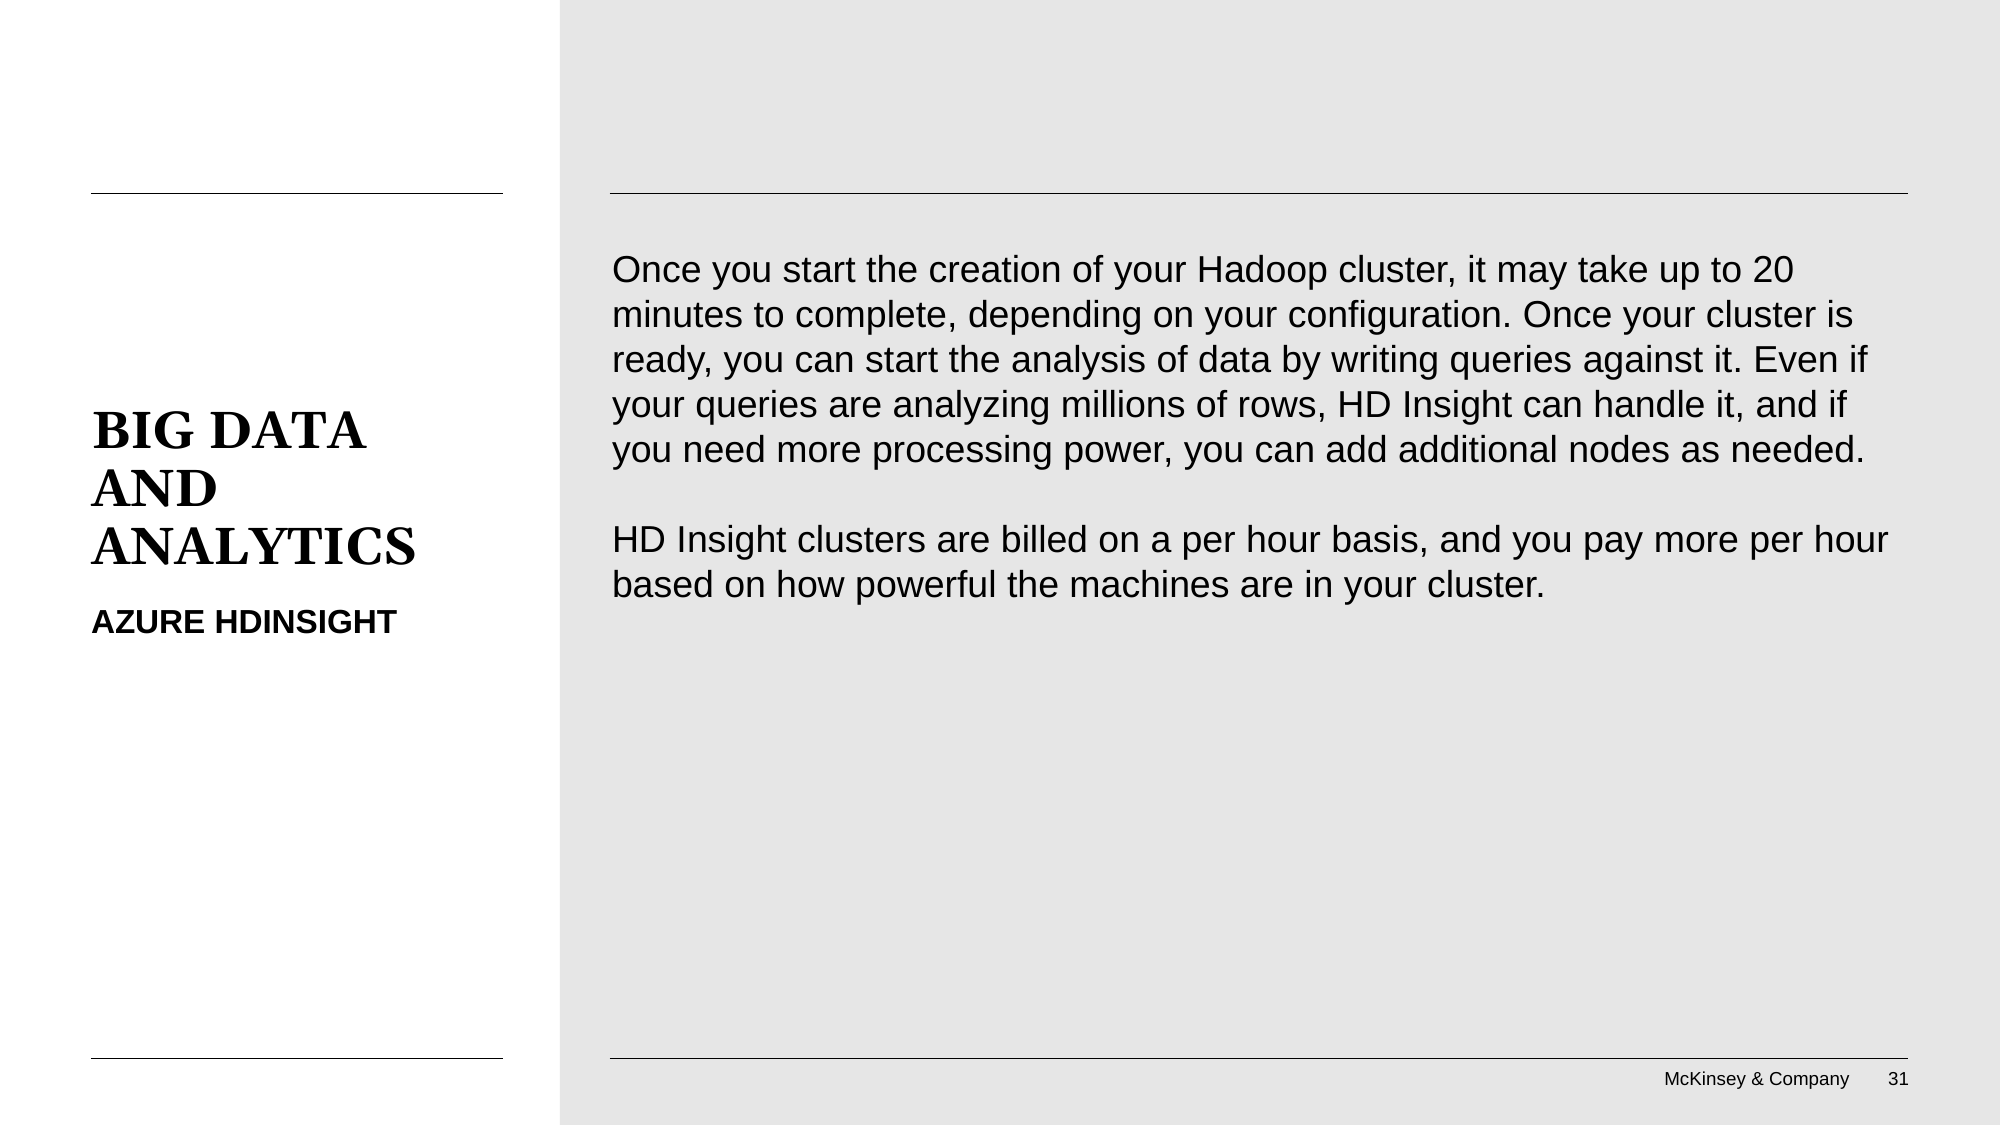

Once you start the creation of your Hadoop cluster, it may take up to 20 minutes to complete, depending on your configuration. Once your cluster is ready, you can start the analysis of data by writing queries against it. Even if your queries are analyzing millions of rows, HD Insight can handle it, and if you need more processing power, you can add additional nodes as needed.

HD Insight clusters are billed on a per hour basis, and you pay more per hour based on how powerful the machines are in your cluster.
# Big Data and analytics
Azure HDInsight